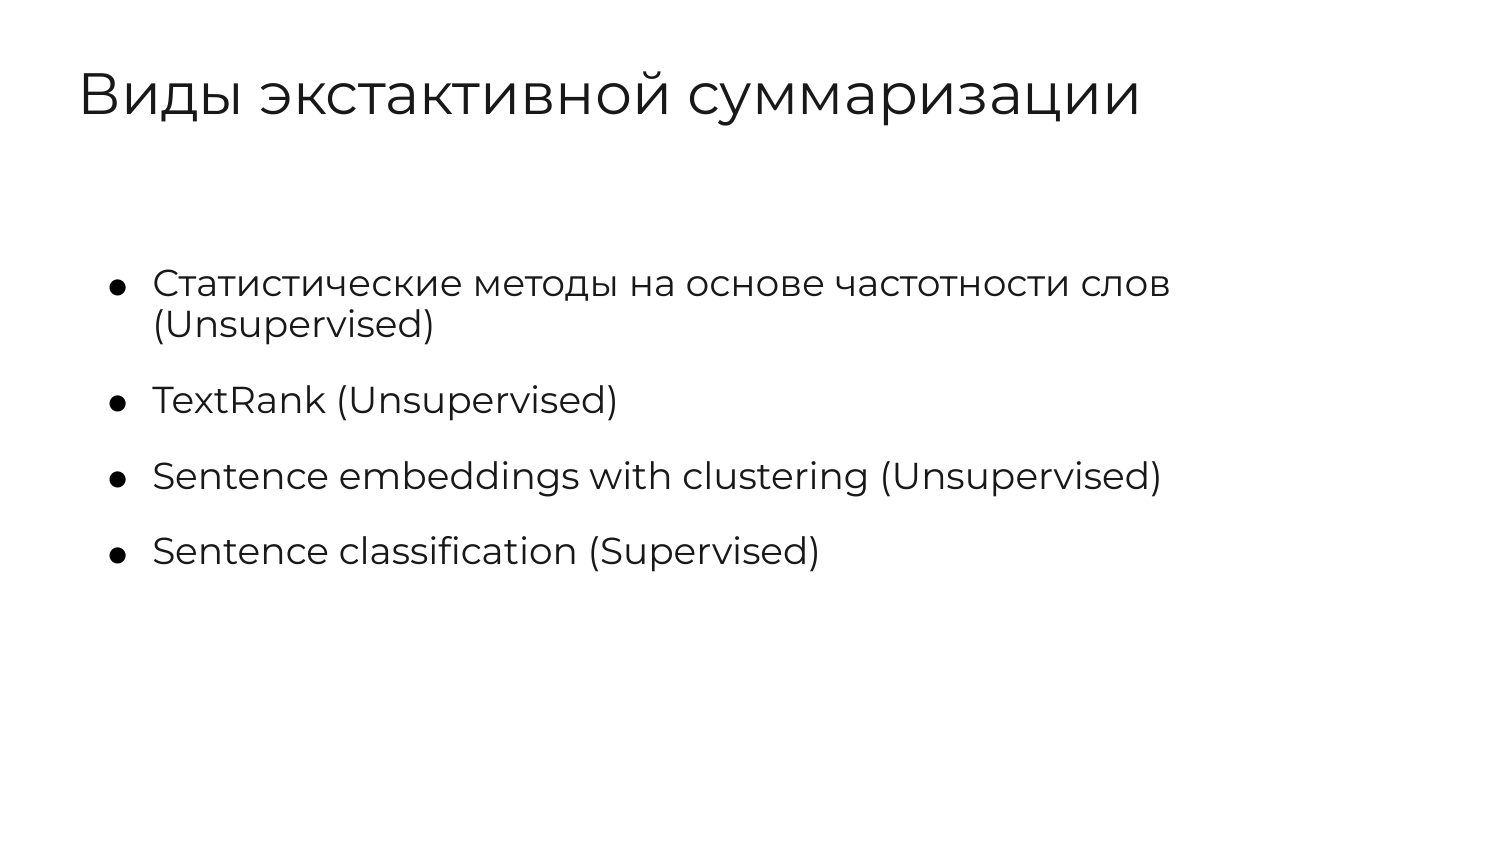

# Виды экстактивной суммаризации

Статистические методы на основе частотности слов (Unsupervised)
TextRank (Unsupervised)
Sentence embeddings with clustering (Unsupervised)
Sentence classification (Supervised)